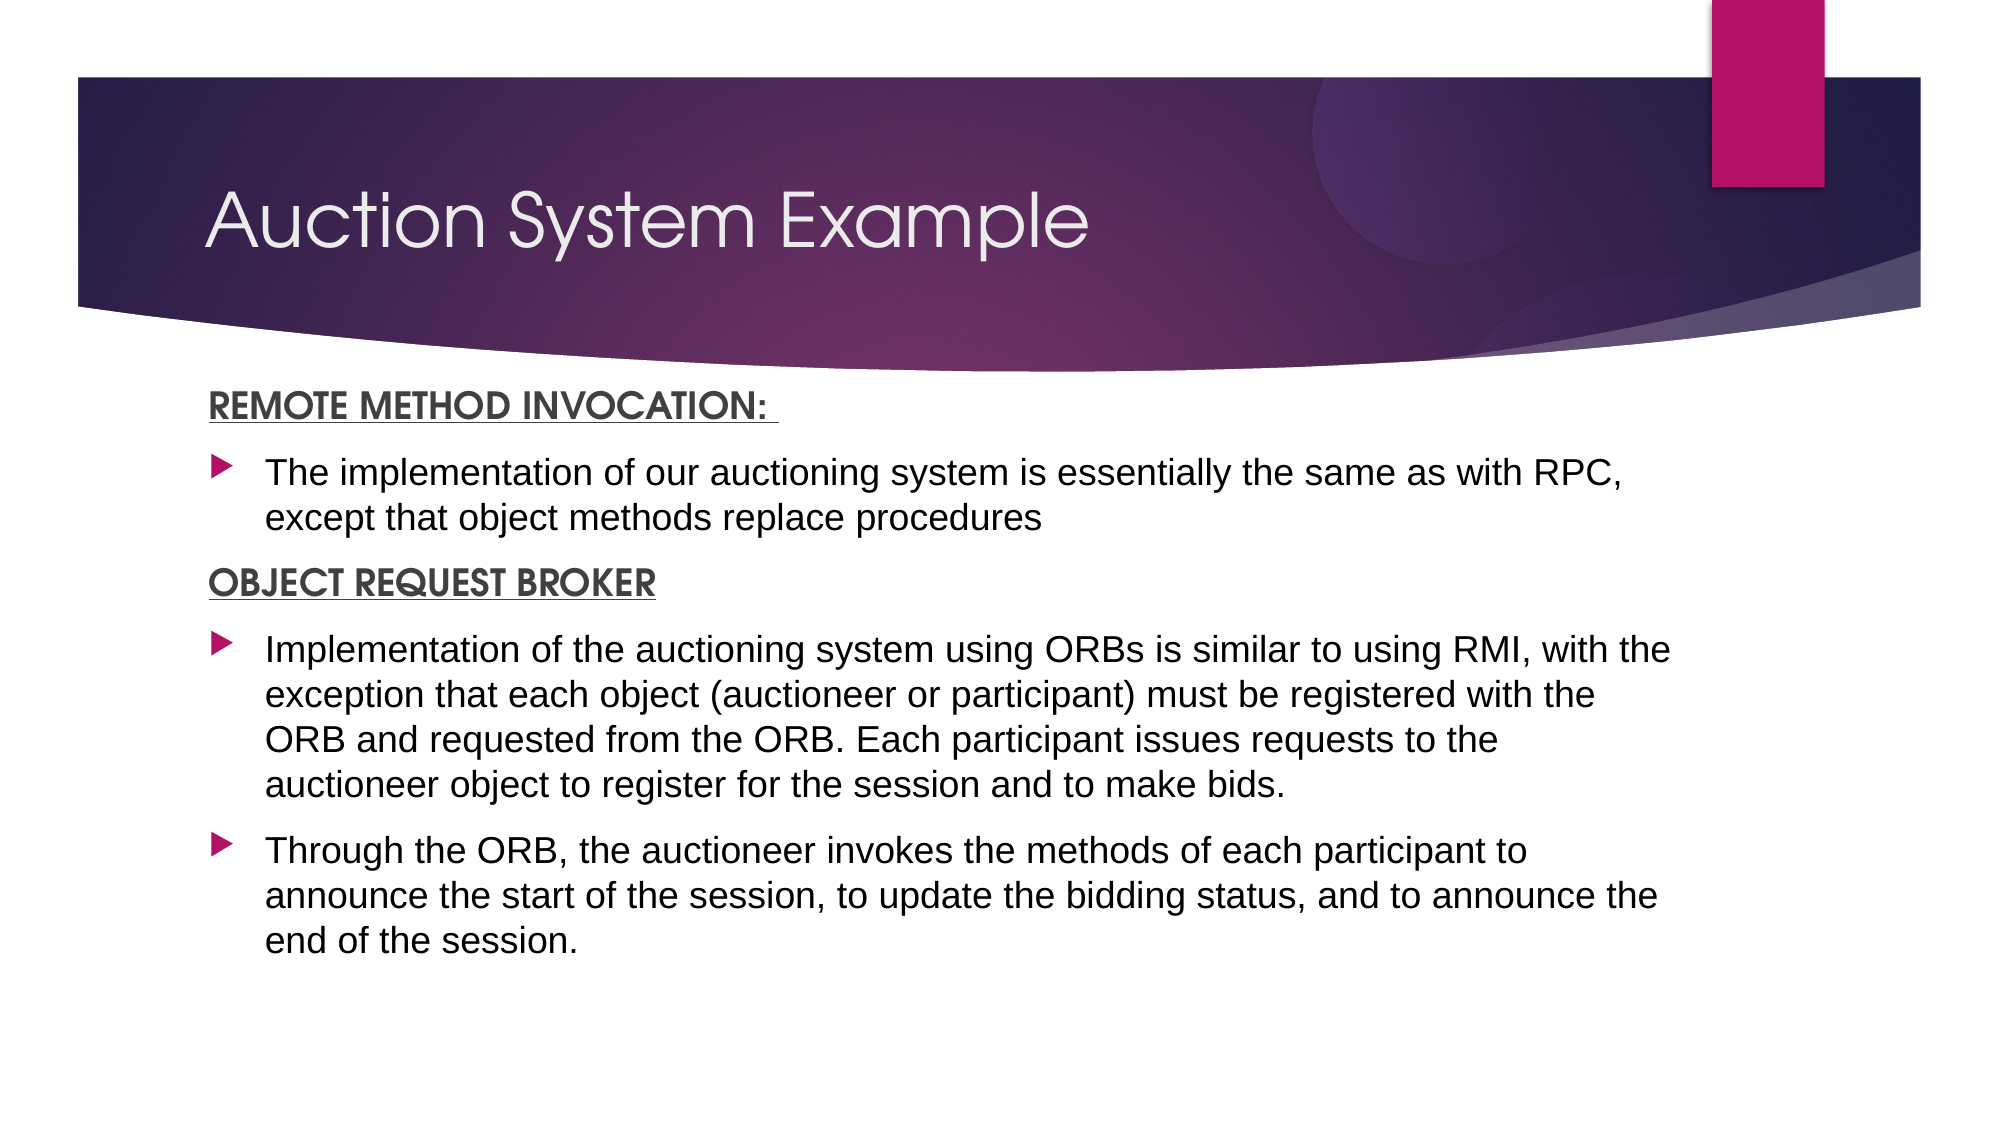

Auction System Example
REMOTE METHOD INVOCATION:
The implementation of our auctioning system is essentially the same as with RPC, except that object methods replace procedures
OBJECT REQUEST BROKER
Implementation of the auctioning system using ORBs is similar to using RMI, with the exception that each object (auctioneer or participant) must be registered with the ORB and requested from the ORB. Each participant issues requests to the auctioneer object to register for the session and to make bids.
Through the ORB, the auctioneer invokes the methods of each participant to announce the start of the session, to update the bidding status, and to announce the end of the session.